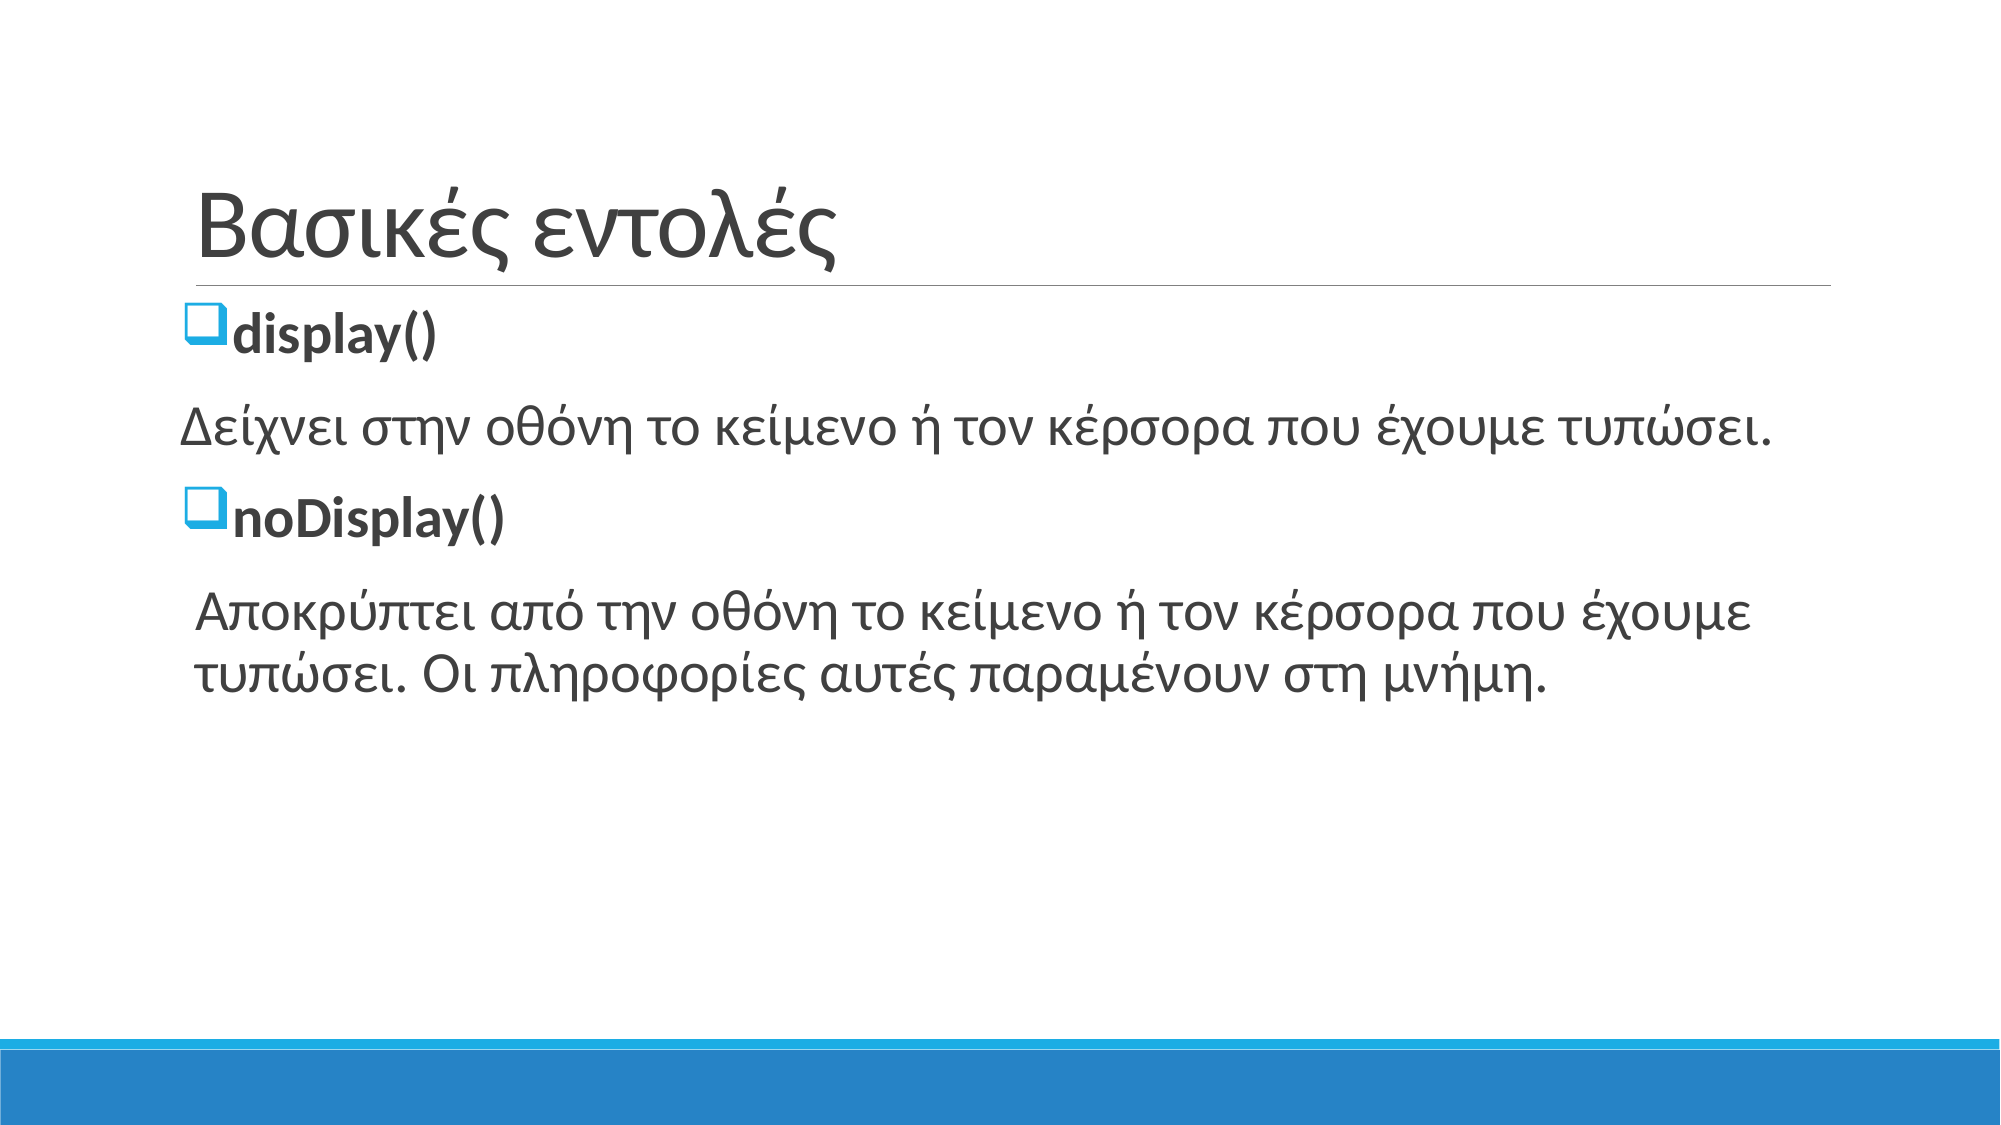

# Βασικές εντολές
display()
Δείχνει στην οθόνη το κείμενο ή τον κέρσορα που έχουμε τυπώσει.
noDisplay()
Αποκρύπτει από την οθόνη το κείμενο ή τον κέρσορα που έχουμε τυπώσει. Οι πληροφορίες αυτές παραμένουν στη μνήμη.